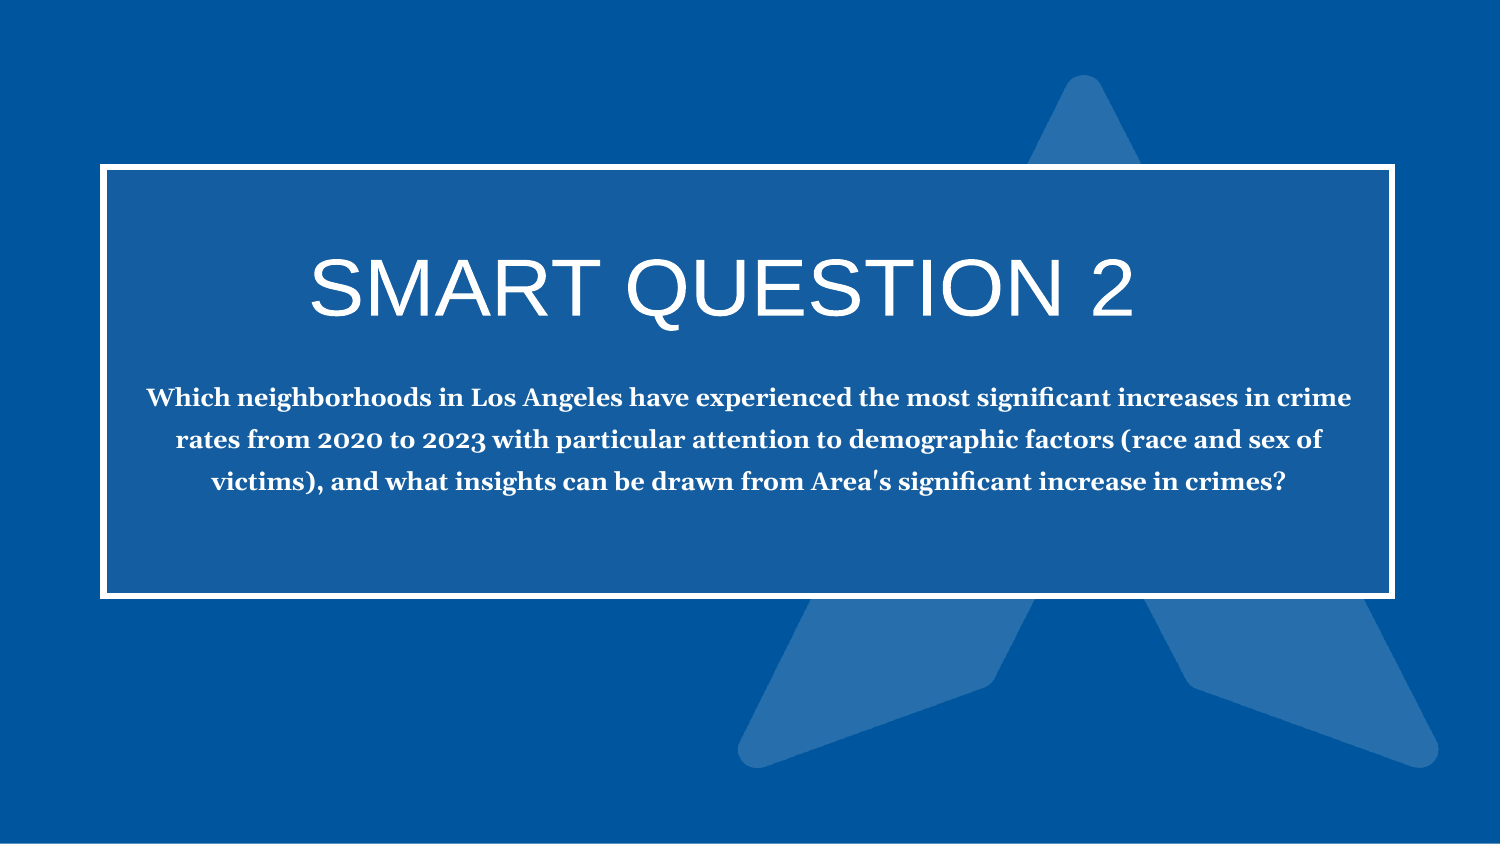

SMART QUESTION 2
Which neighborhoods in Los Angeles have experienced the most significant increases in crime rates from 2020 to 2023 with particular attention to demographic factors (race and sex of victims), and what insights can be drawn from Area's significant increase in crimes?